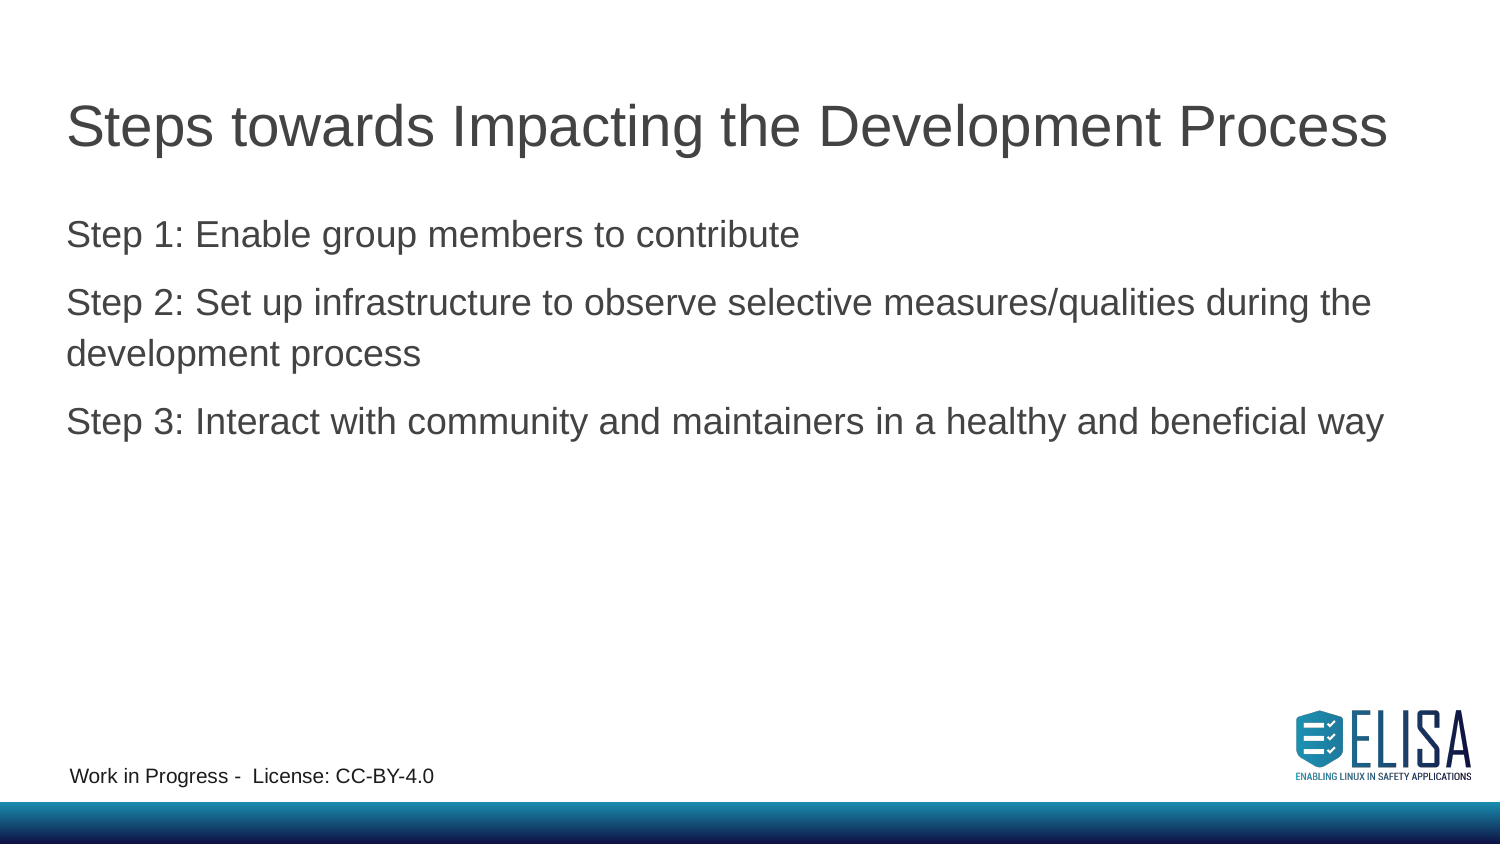

# Steps towards Impacting the Development Process
Step 1: Enable group members to contribute
Step 2: Set up infrastructure to observe selective measures/qualities during the development process
Step 3: Interact with community and maintainers in a healthy and beneficial way